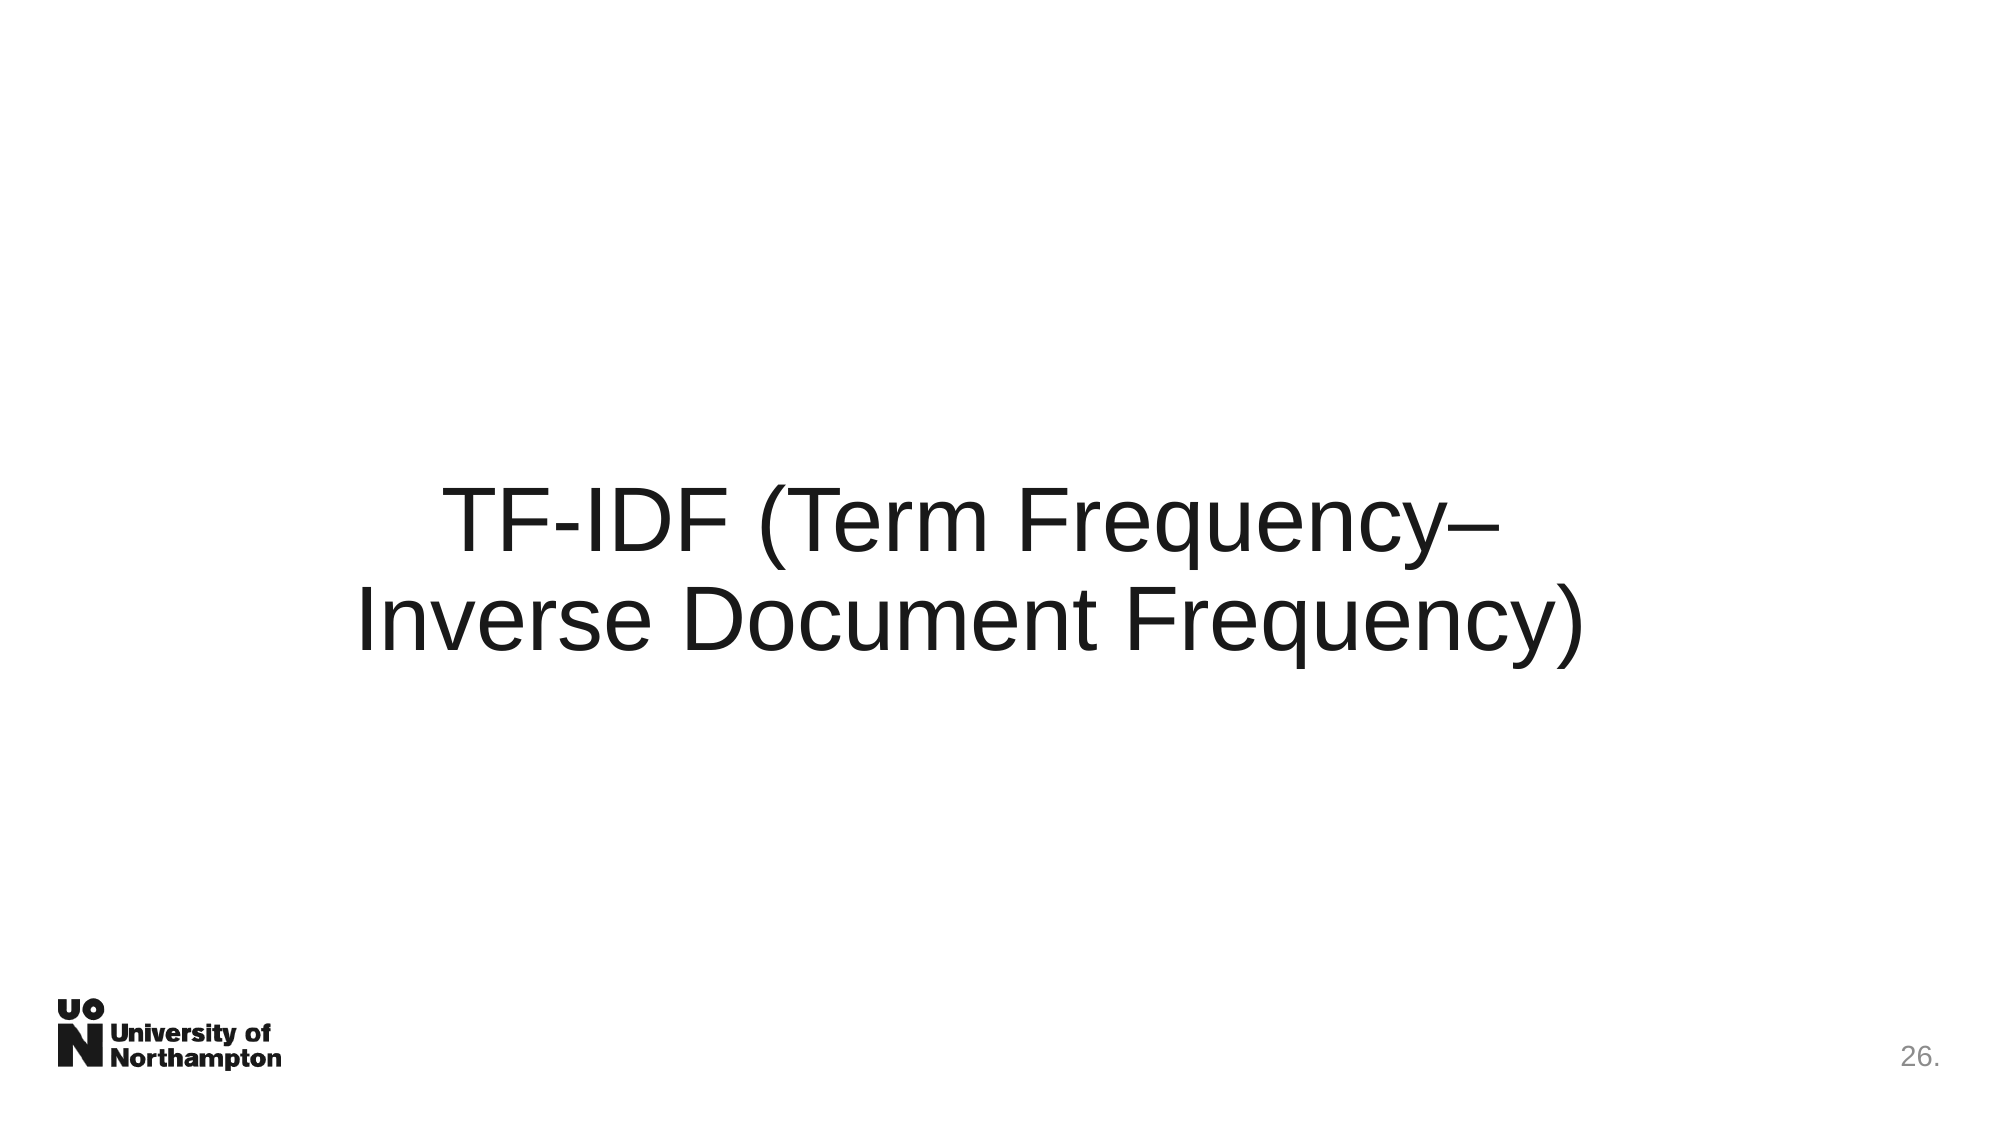

# TF-IDF (Term Frequency–Inverse Document Frequency)
26.